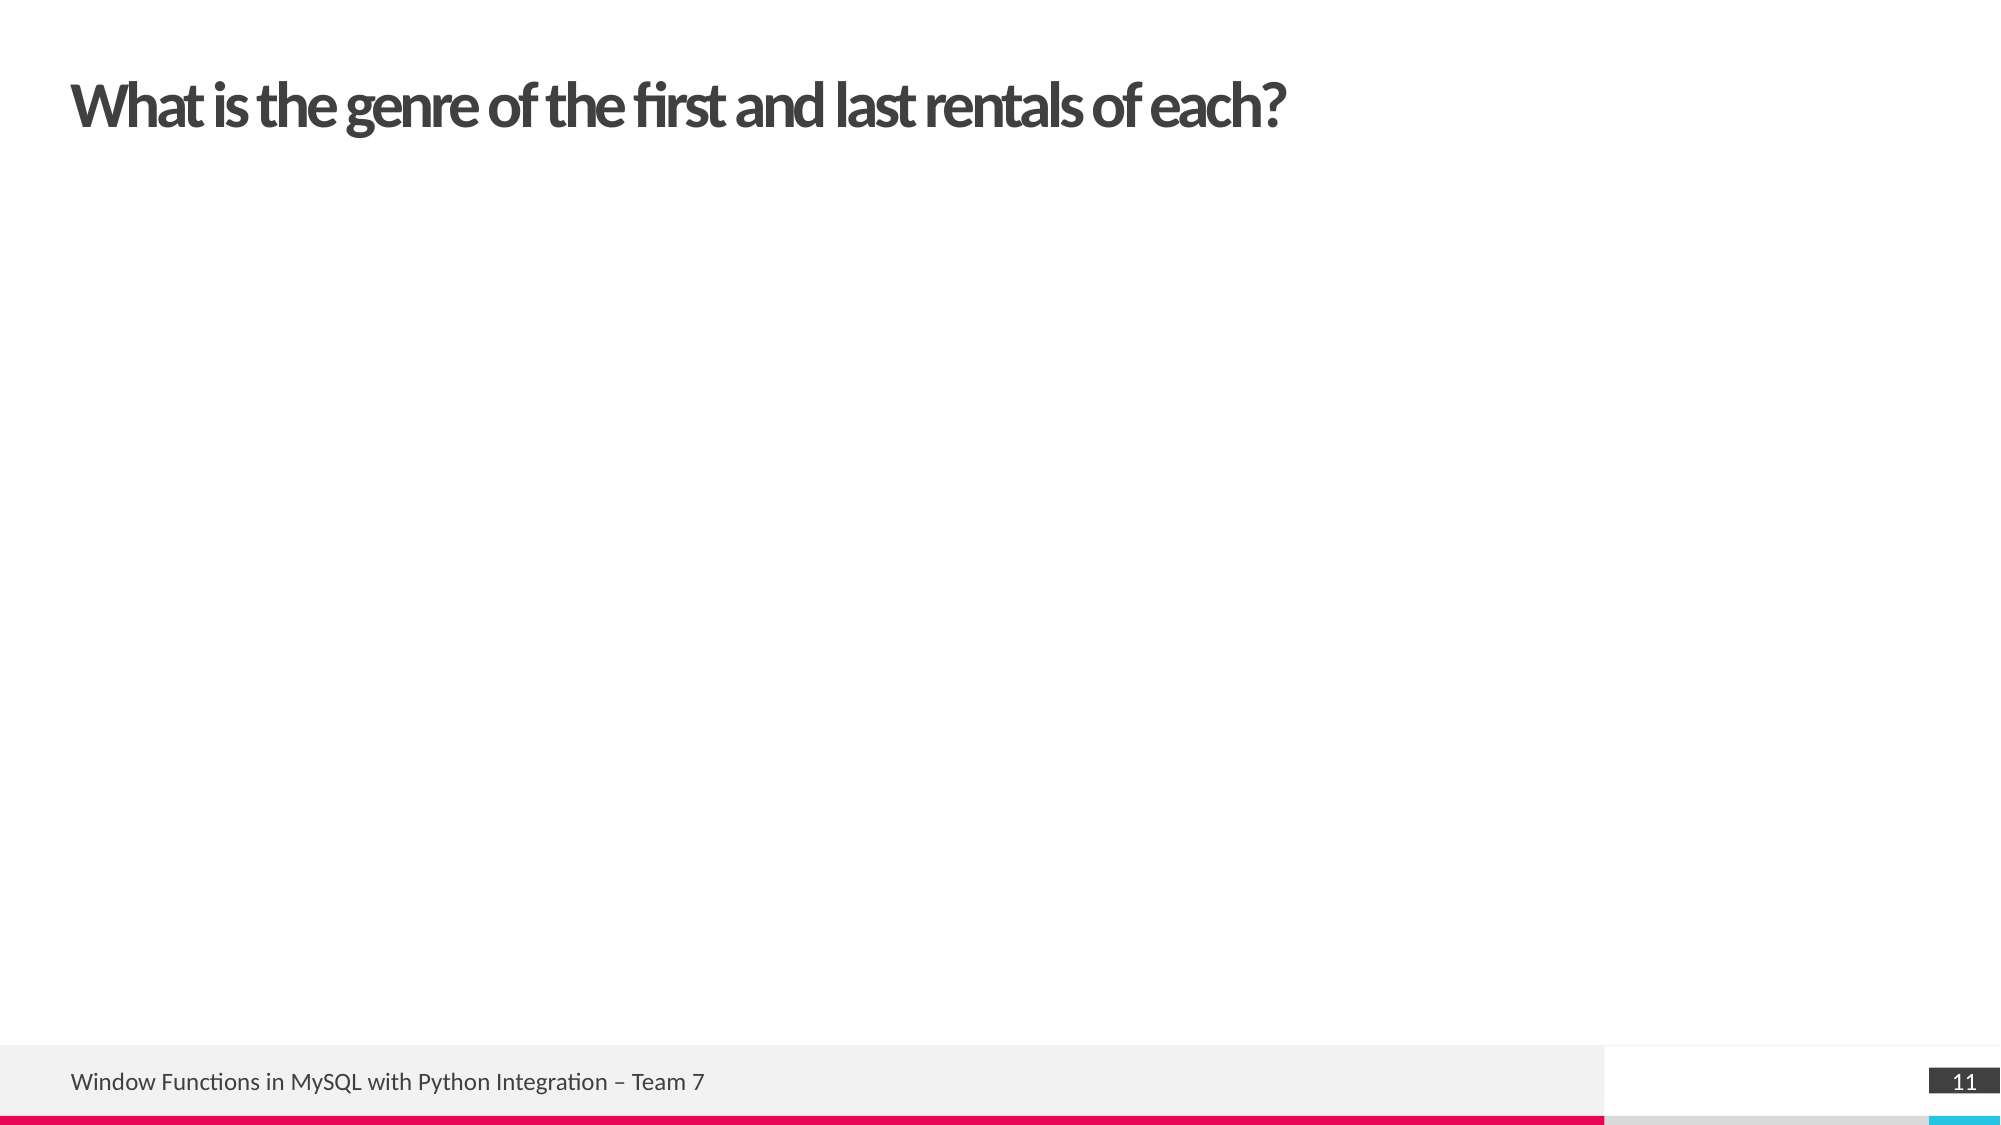

# What is the genre of the first and last rentals of each?

Window Functions in MySQL with Python Integration – Team 7
11